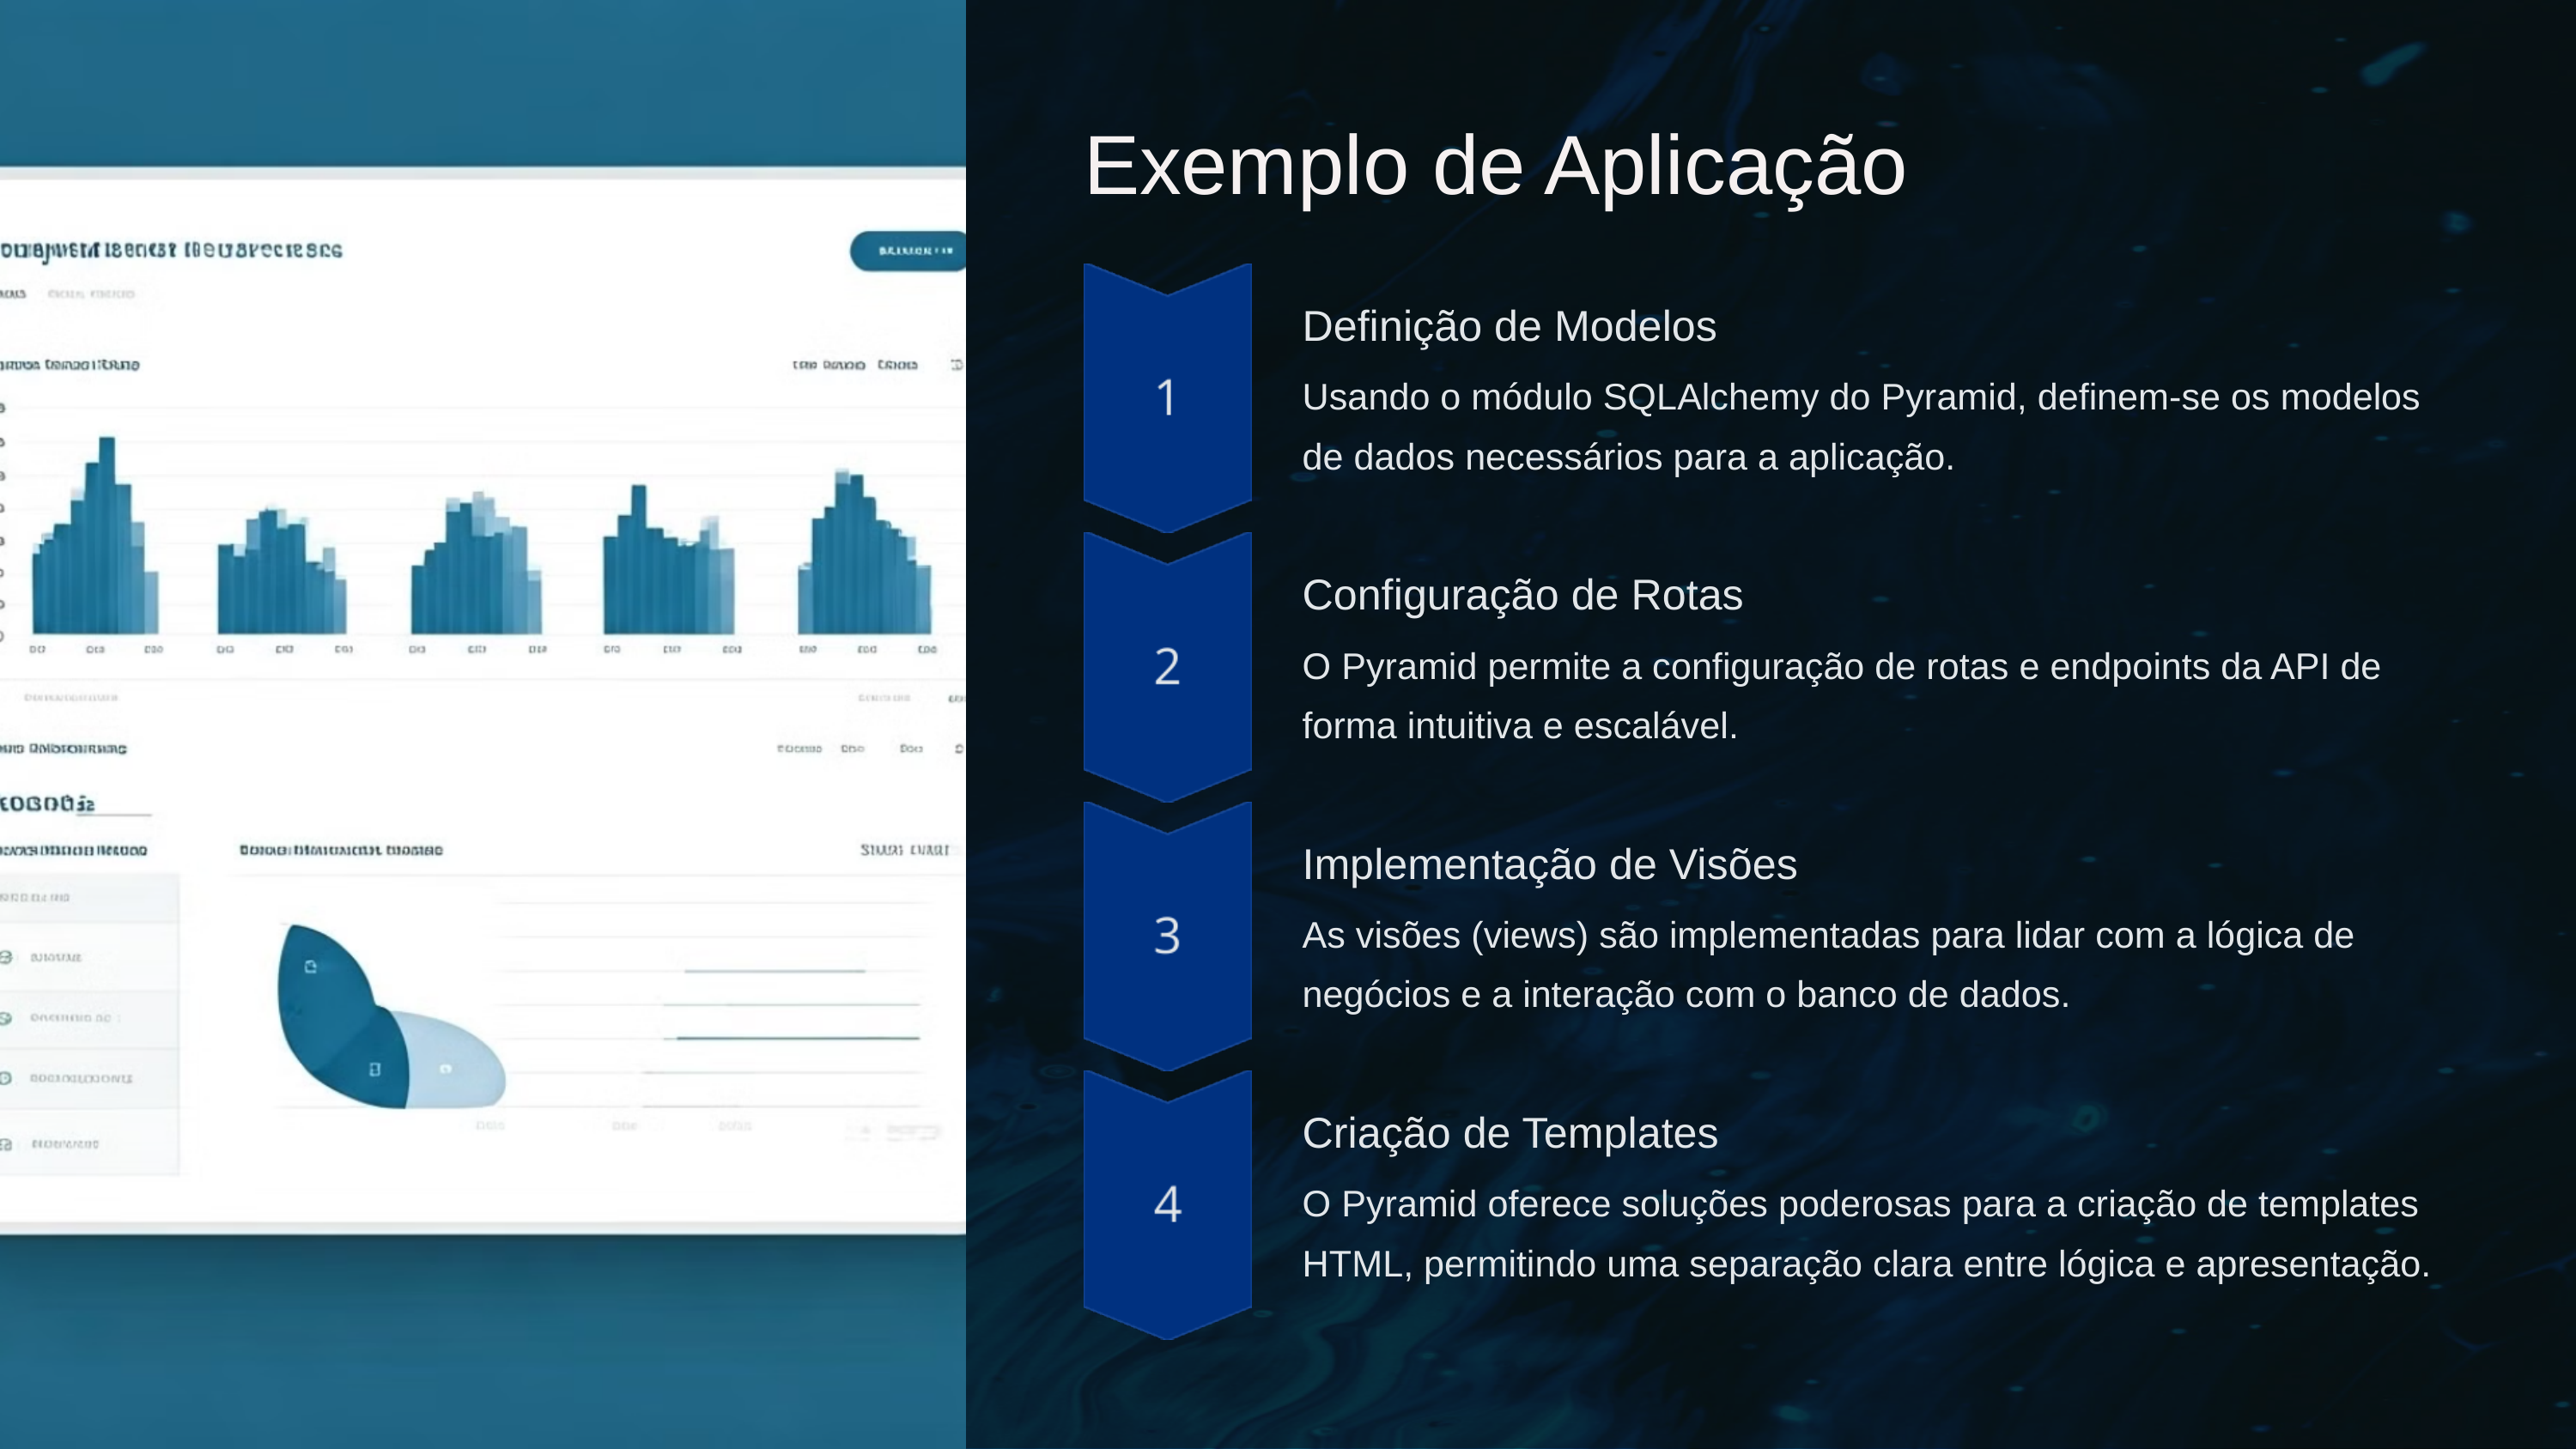

Exemplo de Aplicação

Definição de Modelos
Usando o módulo SQLAlchemy do Pyramid, definem-se os modelos de dados necessários para a aplicação.

Configuração de Rotas
O Pyramid permite a configuração de rotas e endpoints da API de forma intuitiva e escalável.

Implementação de Visões
As visões (views) são implementadas para lidar com a lógica de negócios e a interação com o banco de dados.

Criação de Templates
O Pyramid oferece soluções poderosas para a criação de templates HTML, permitindo uma separação clara entre lógica e apresentação.